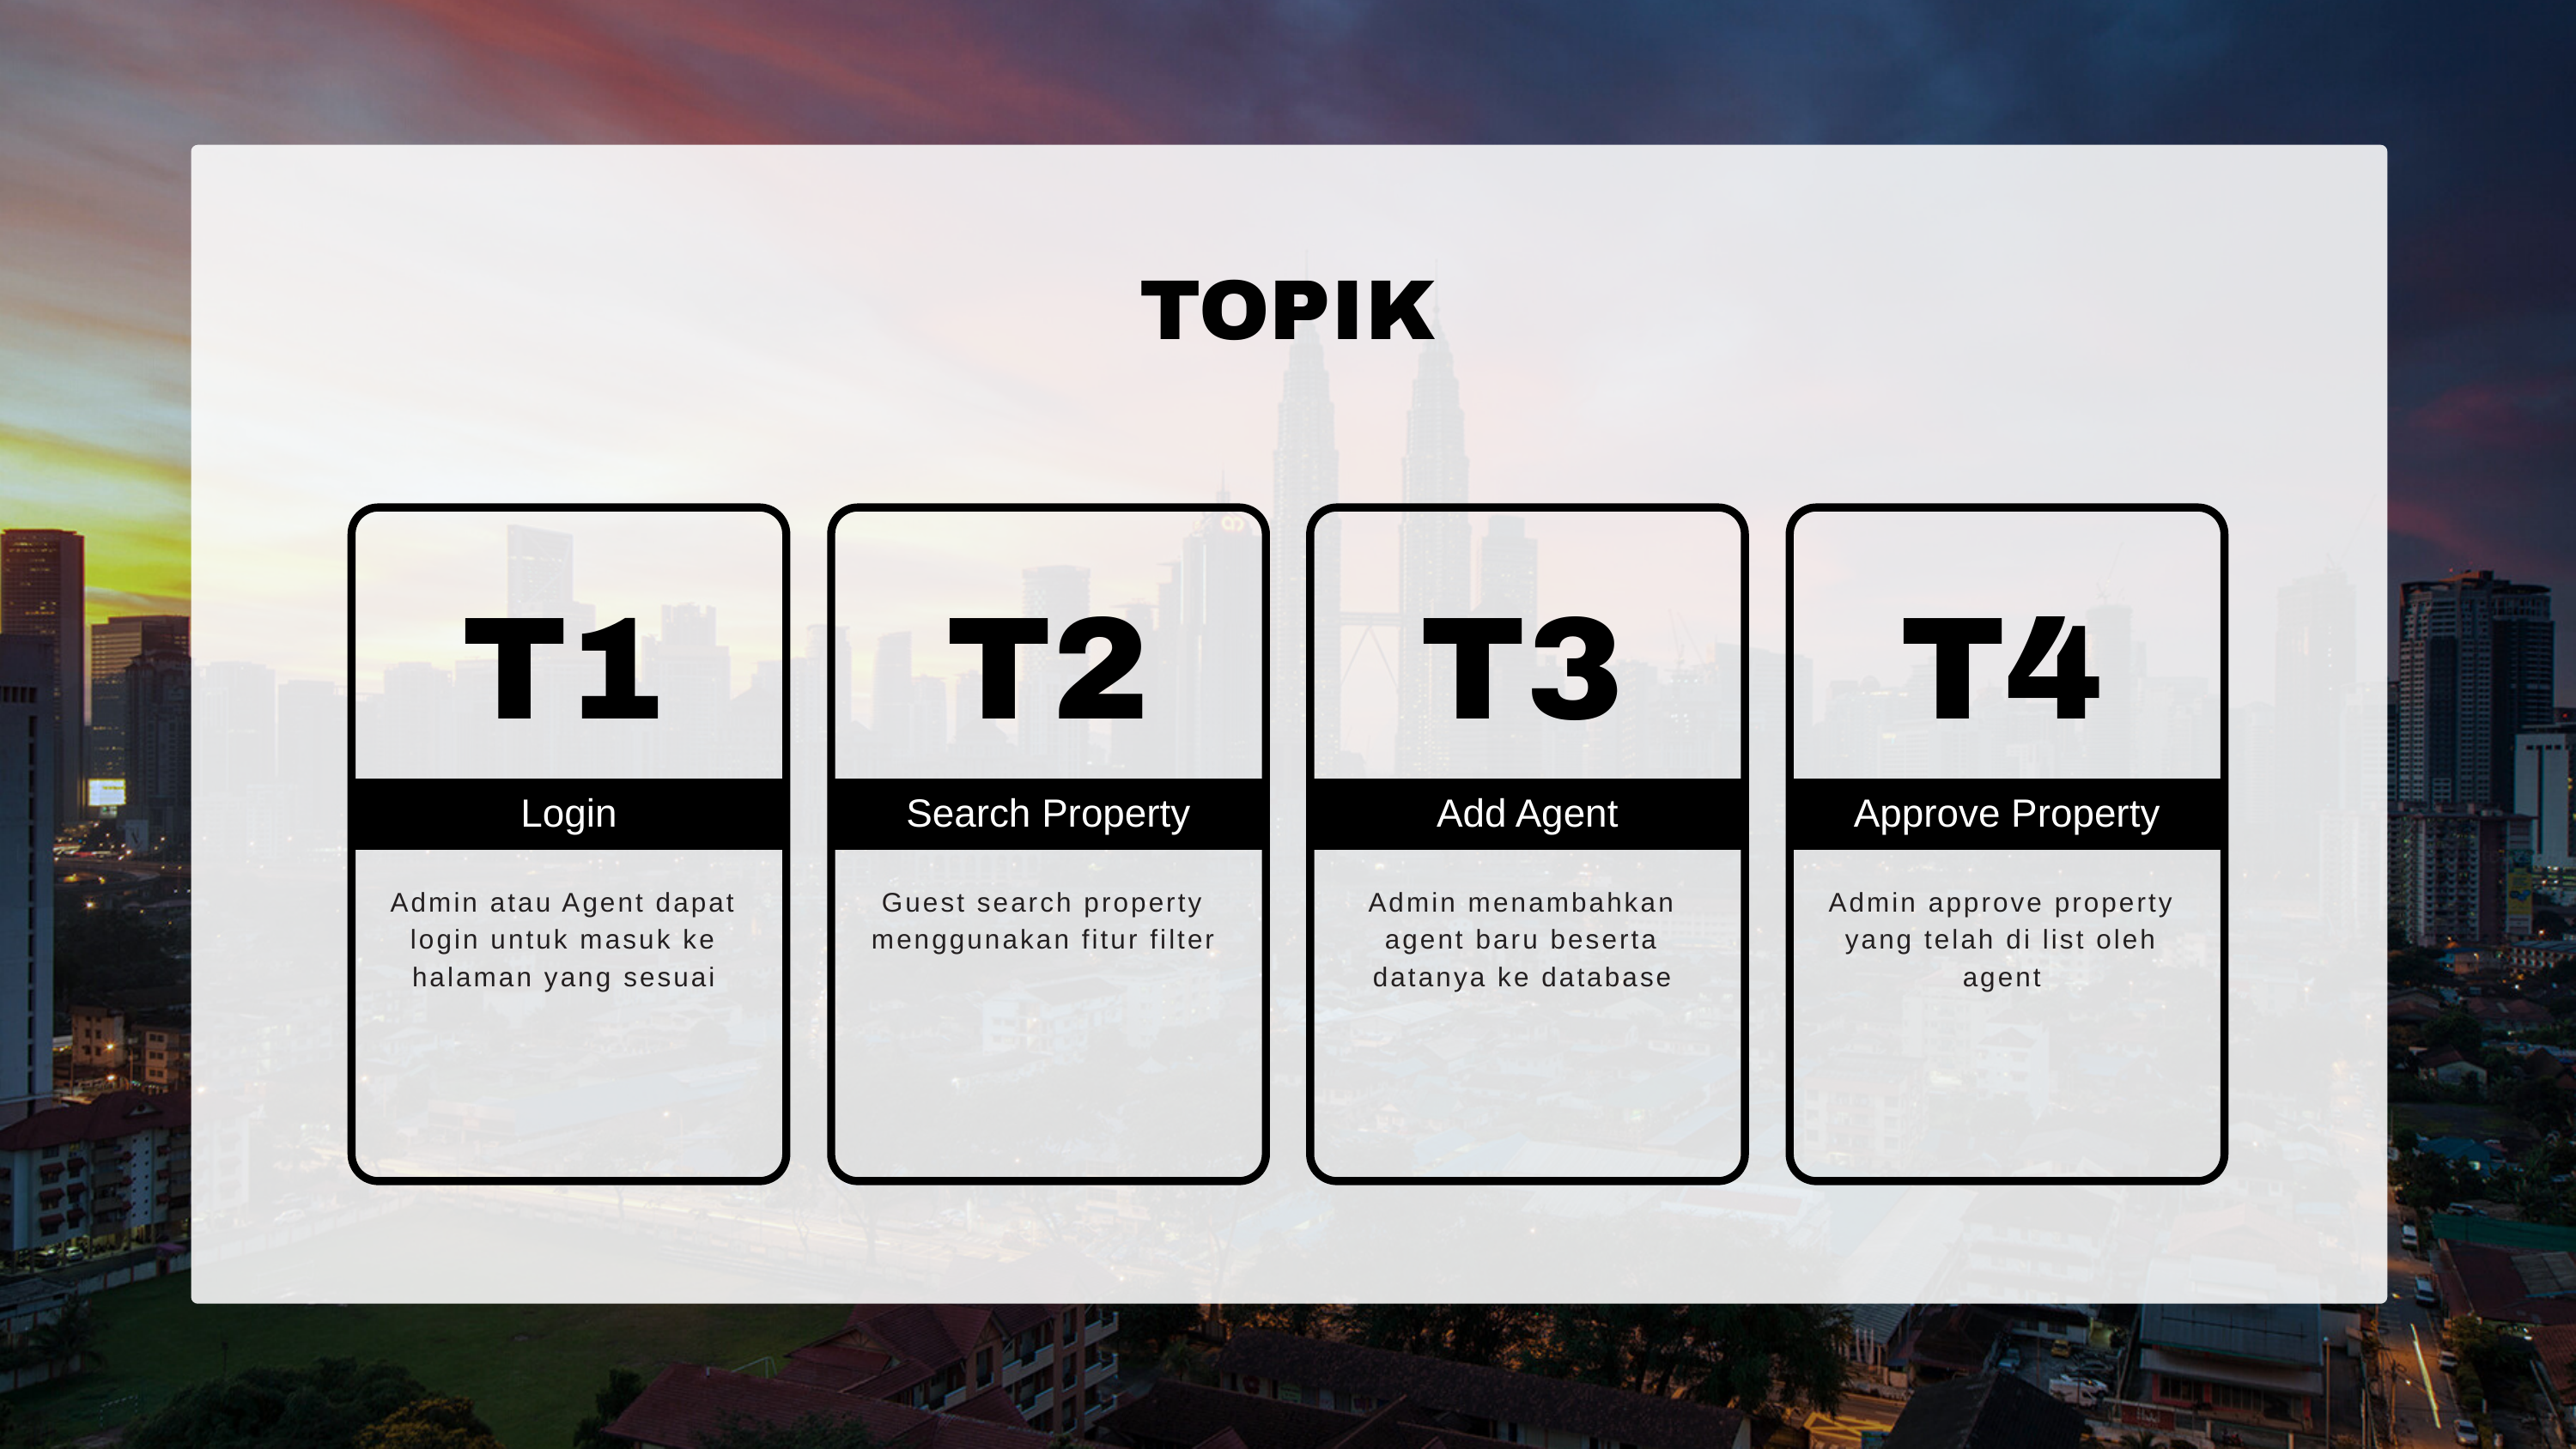

TOPIK

T1
T2
T3
T4

Login

Search Property

Add Agent

Approve Property
Admin atau Agent dapat login untuk masuk ke halaman yang sesuai
Guest search property menggunakan fitur filter
Admin menambahkan agent baru beserta datanya ke database
Admin approve property yang telah di list oleh agent